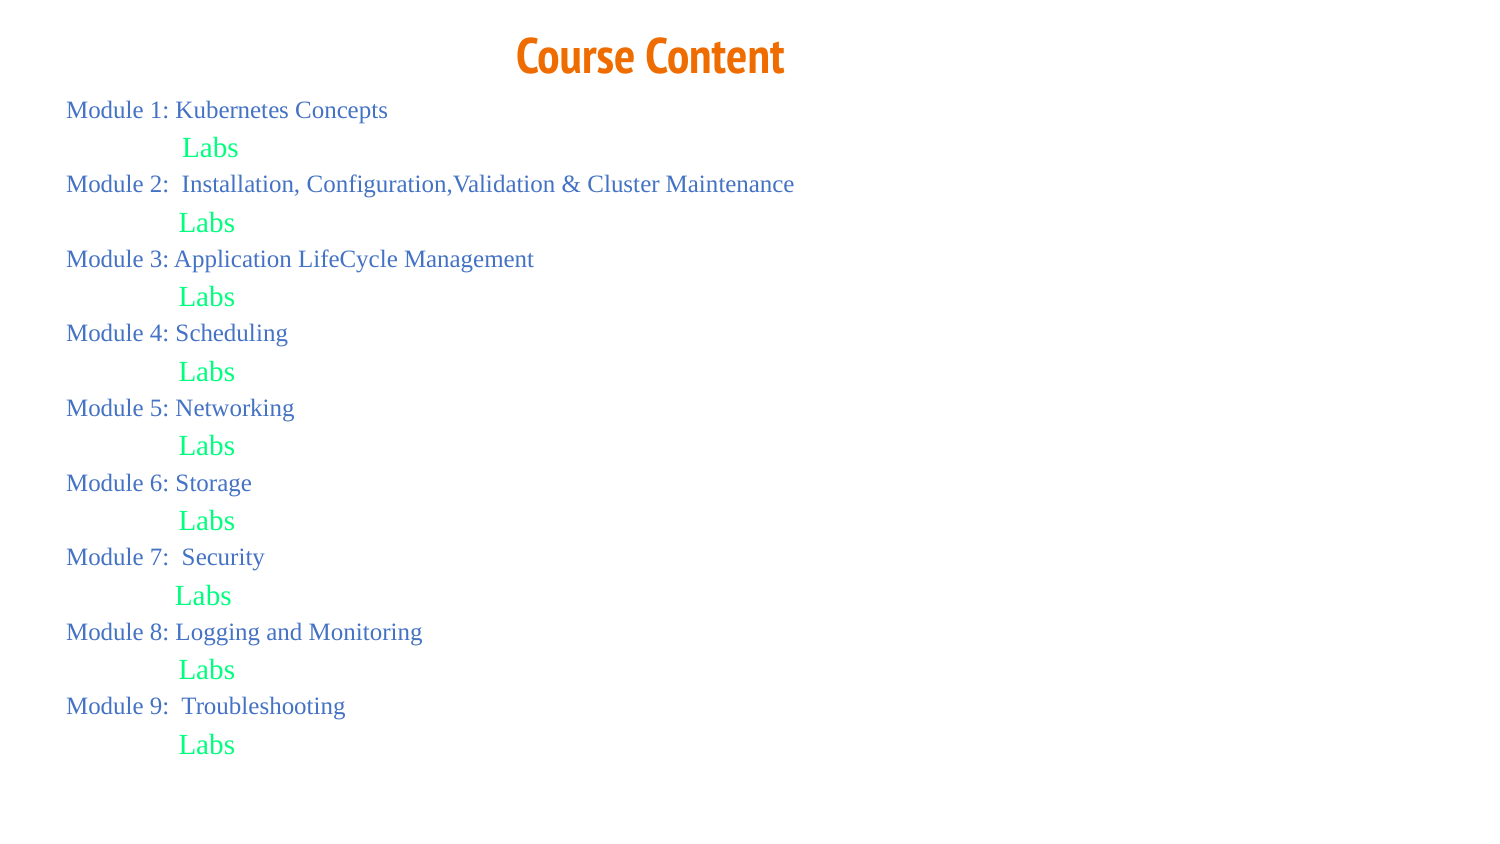

# Course Content
Module 1: Kubernetes Concepts
                Labs
Module 2:  Installation, Configuration,Validation & Cluster Maintenance
                  Labs
Module 3: Application LifeCycle Management
                  Labs
Module 4: Scheduling
                  Labs
Module 5: Networking
                  Labs
Module 6: Storage
                  Labs
Module 7:  Security
               Labs
Module 8: Logging and Monitoring
                  Labs
Module 9:  Troubleshooting
                  Labs